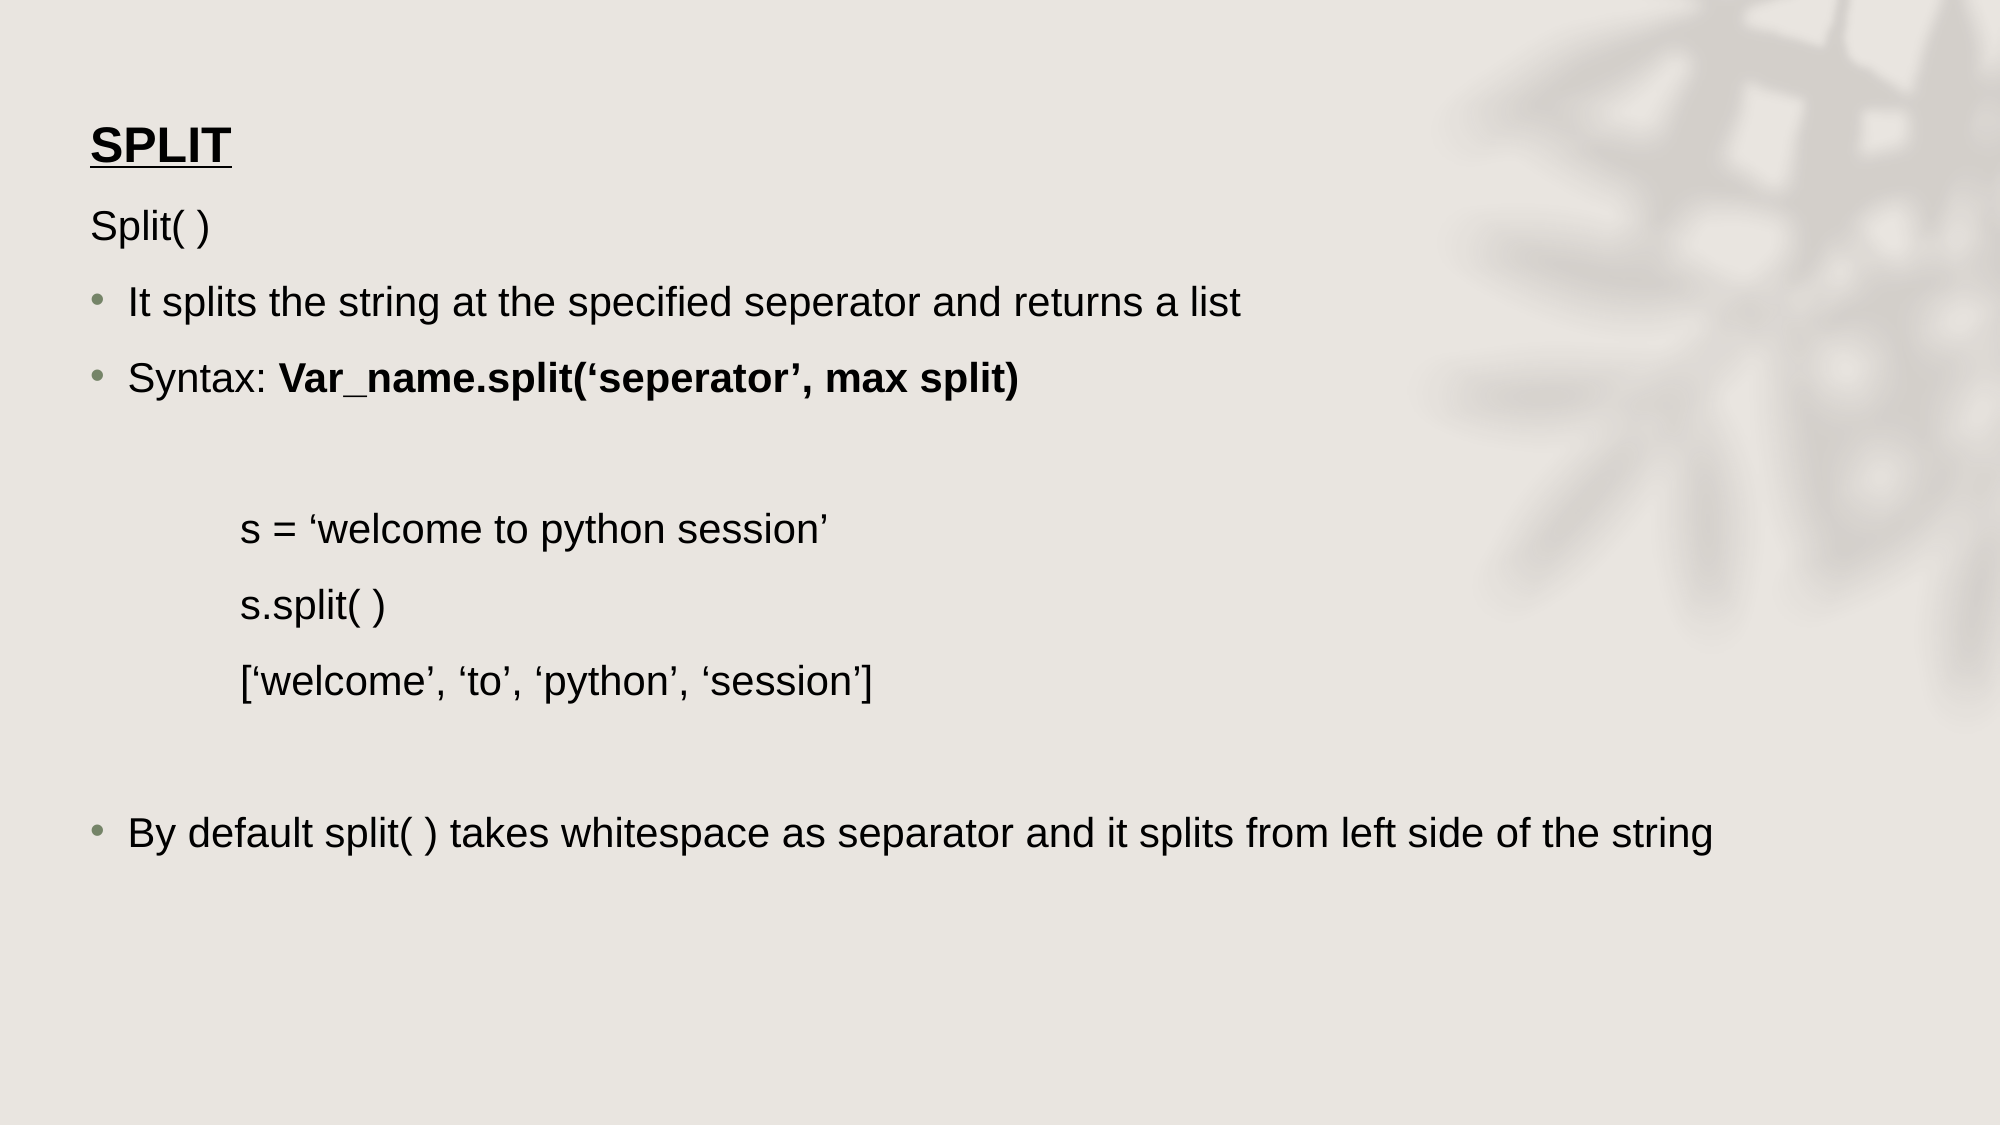

SPLIT
Split( )
It splits the string at the specified seperator and returns a list
Syntax: Var_name.split(‘seperator’, max split)

	s = ‘welcome to python session’
	s.split( )
	[‘welcome’, ‘to’, ‘python’, ‘session’]

By default split( ) takes whitespace as separator and it splits from left side of the string